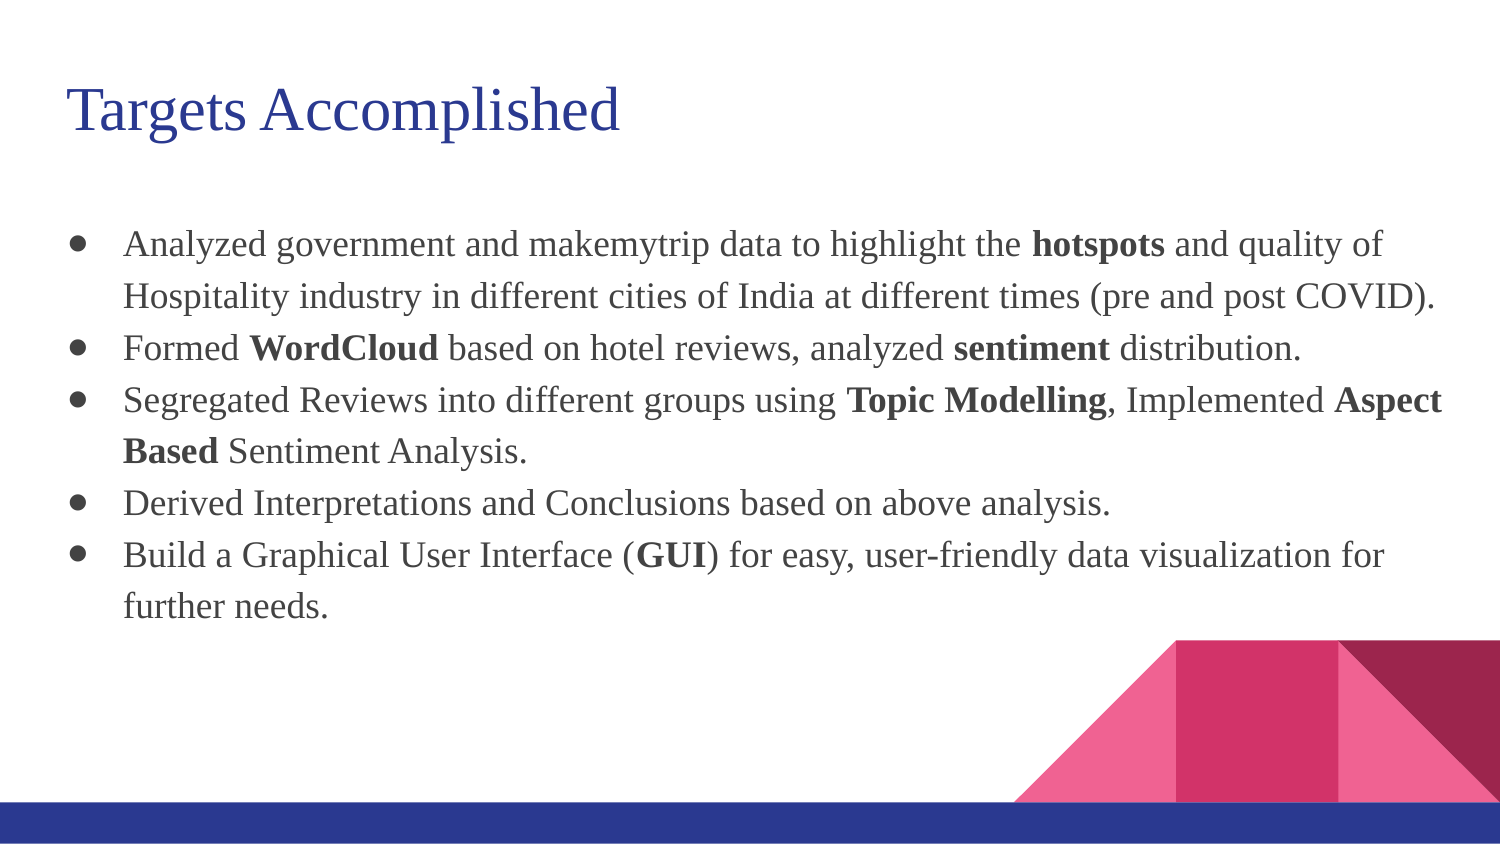

# Targets Accomplished
Analyzed government and makemytrip data to highlight the hotspots and quality of Hospitality industry in different cities of India at different times (pre and post COVID).
Formed WordCloud based on hotel reviews, analyzed sentiment distribution.
Segregated Reviews into different groups using Topic Modelling, Implemented Aspect Based Sentiment Analysis.
Derived Interpretations and Conclusions based on above analysis.
Build a Graphical User Interface (GUI) for easy, user-friendly data visualization for further needs.